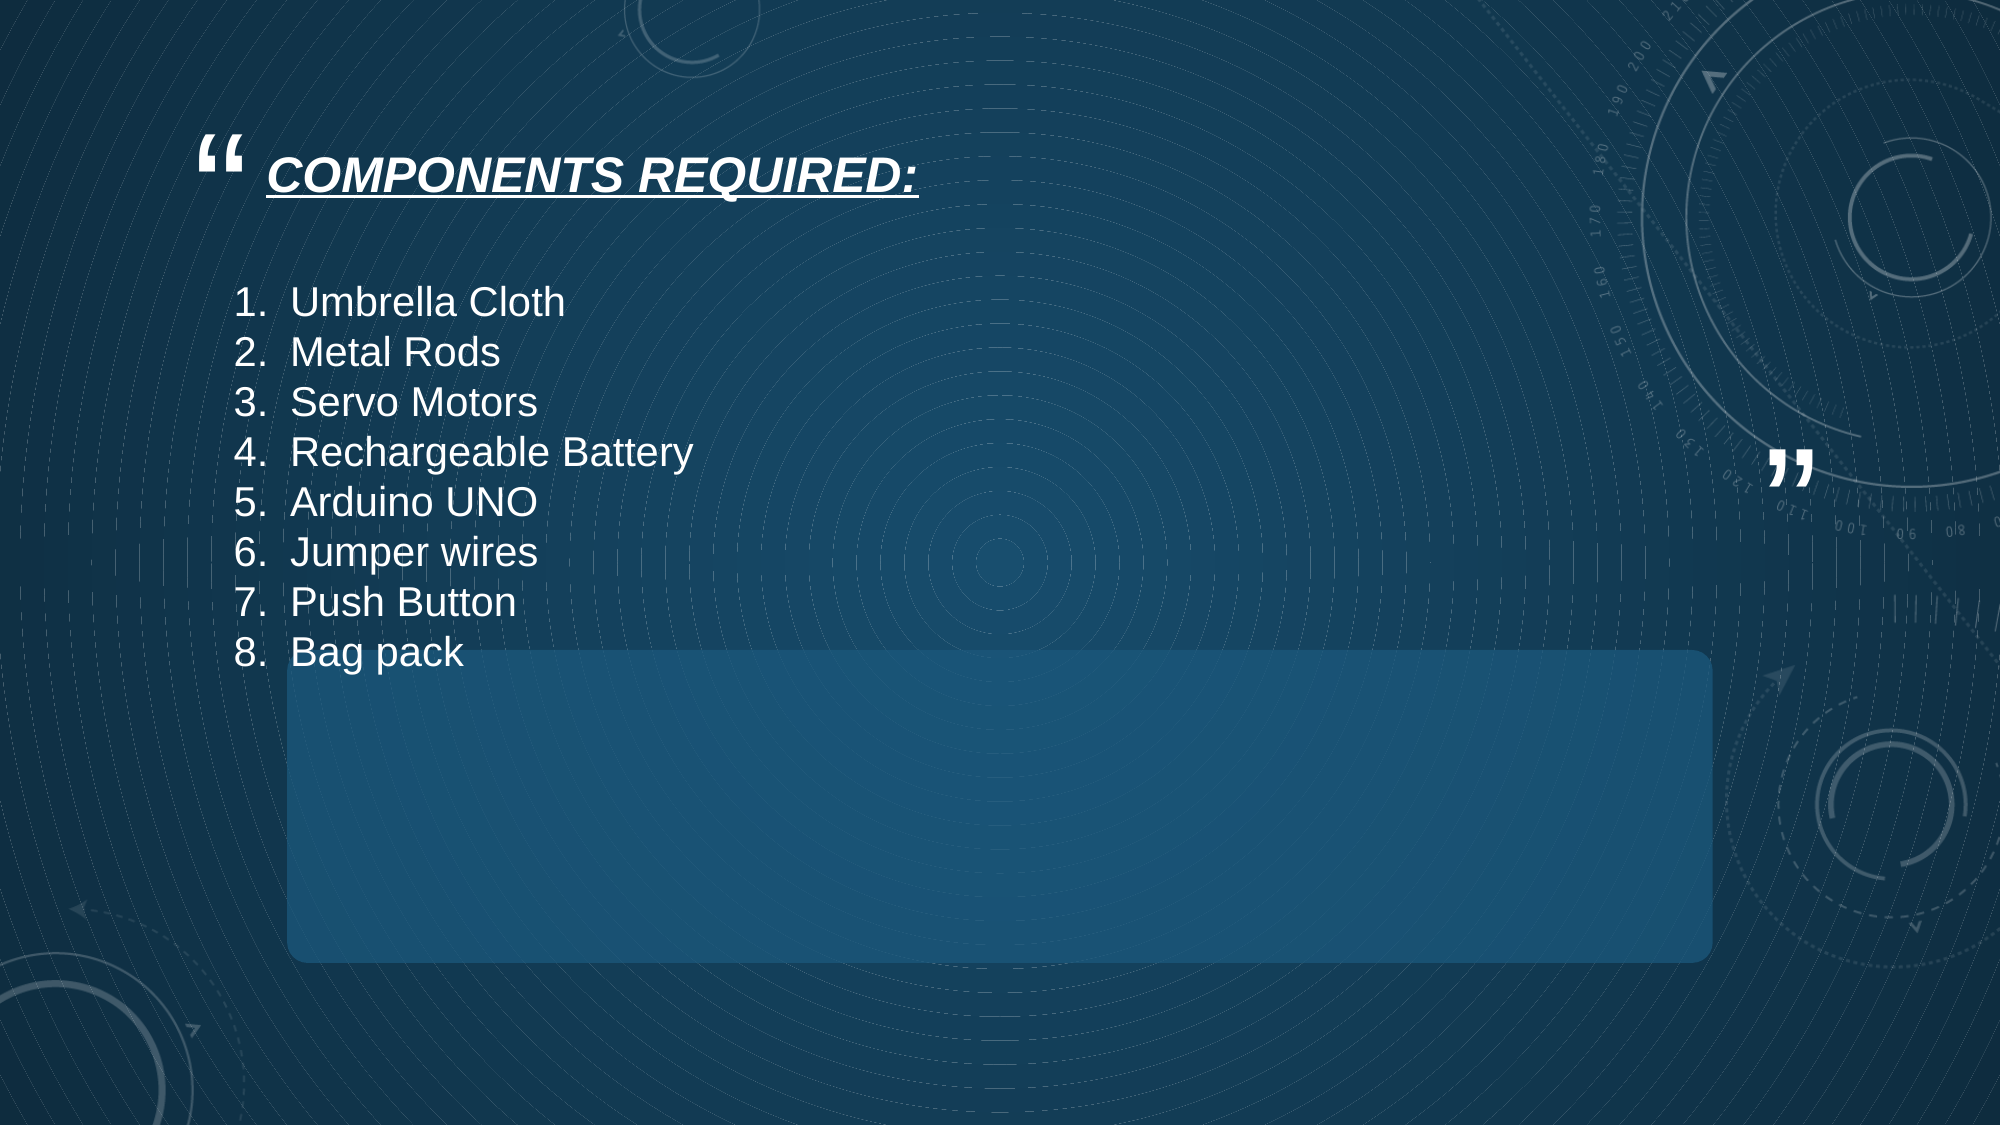

# COMPONENTS REQUIRED:
Umbrella Cloth
Metal Rods
Servo Motors
Rechargeable Battery
Arduino UNO
Jumper wires
Push Button
Bag pack